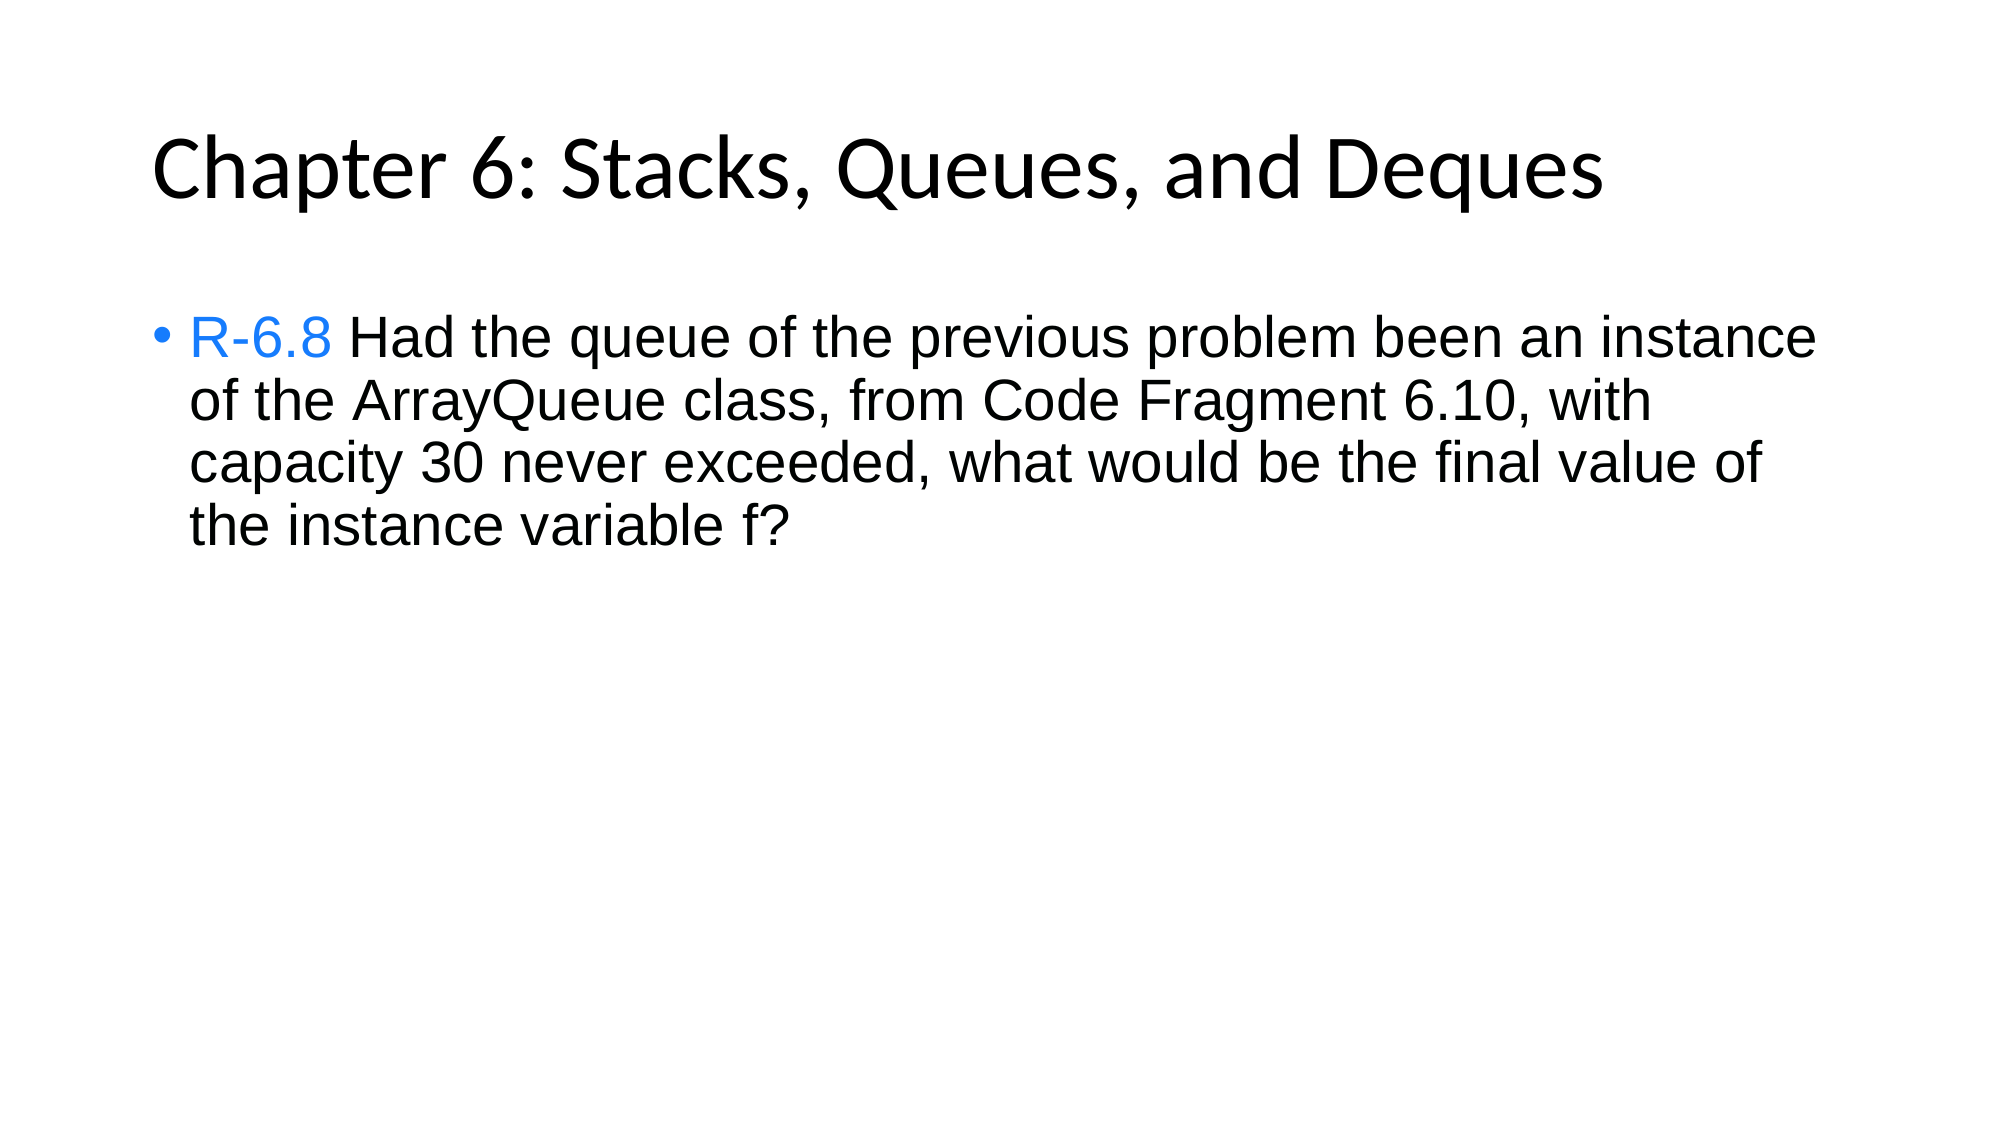

# Chapter 6: Stacks, Queues, and Deques
R-6.8 Had the queue of the previous problem been an instance of the ArrayQueue class, from Code Fragment 6.10, with capacity 30 never exceeded, what would be the final value of the instance variable f?